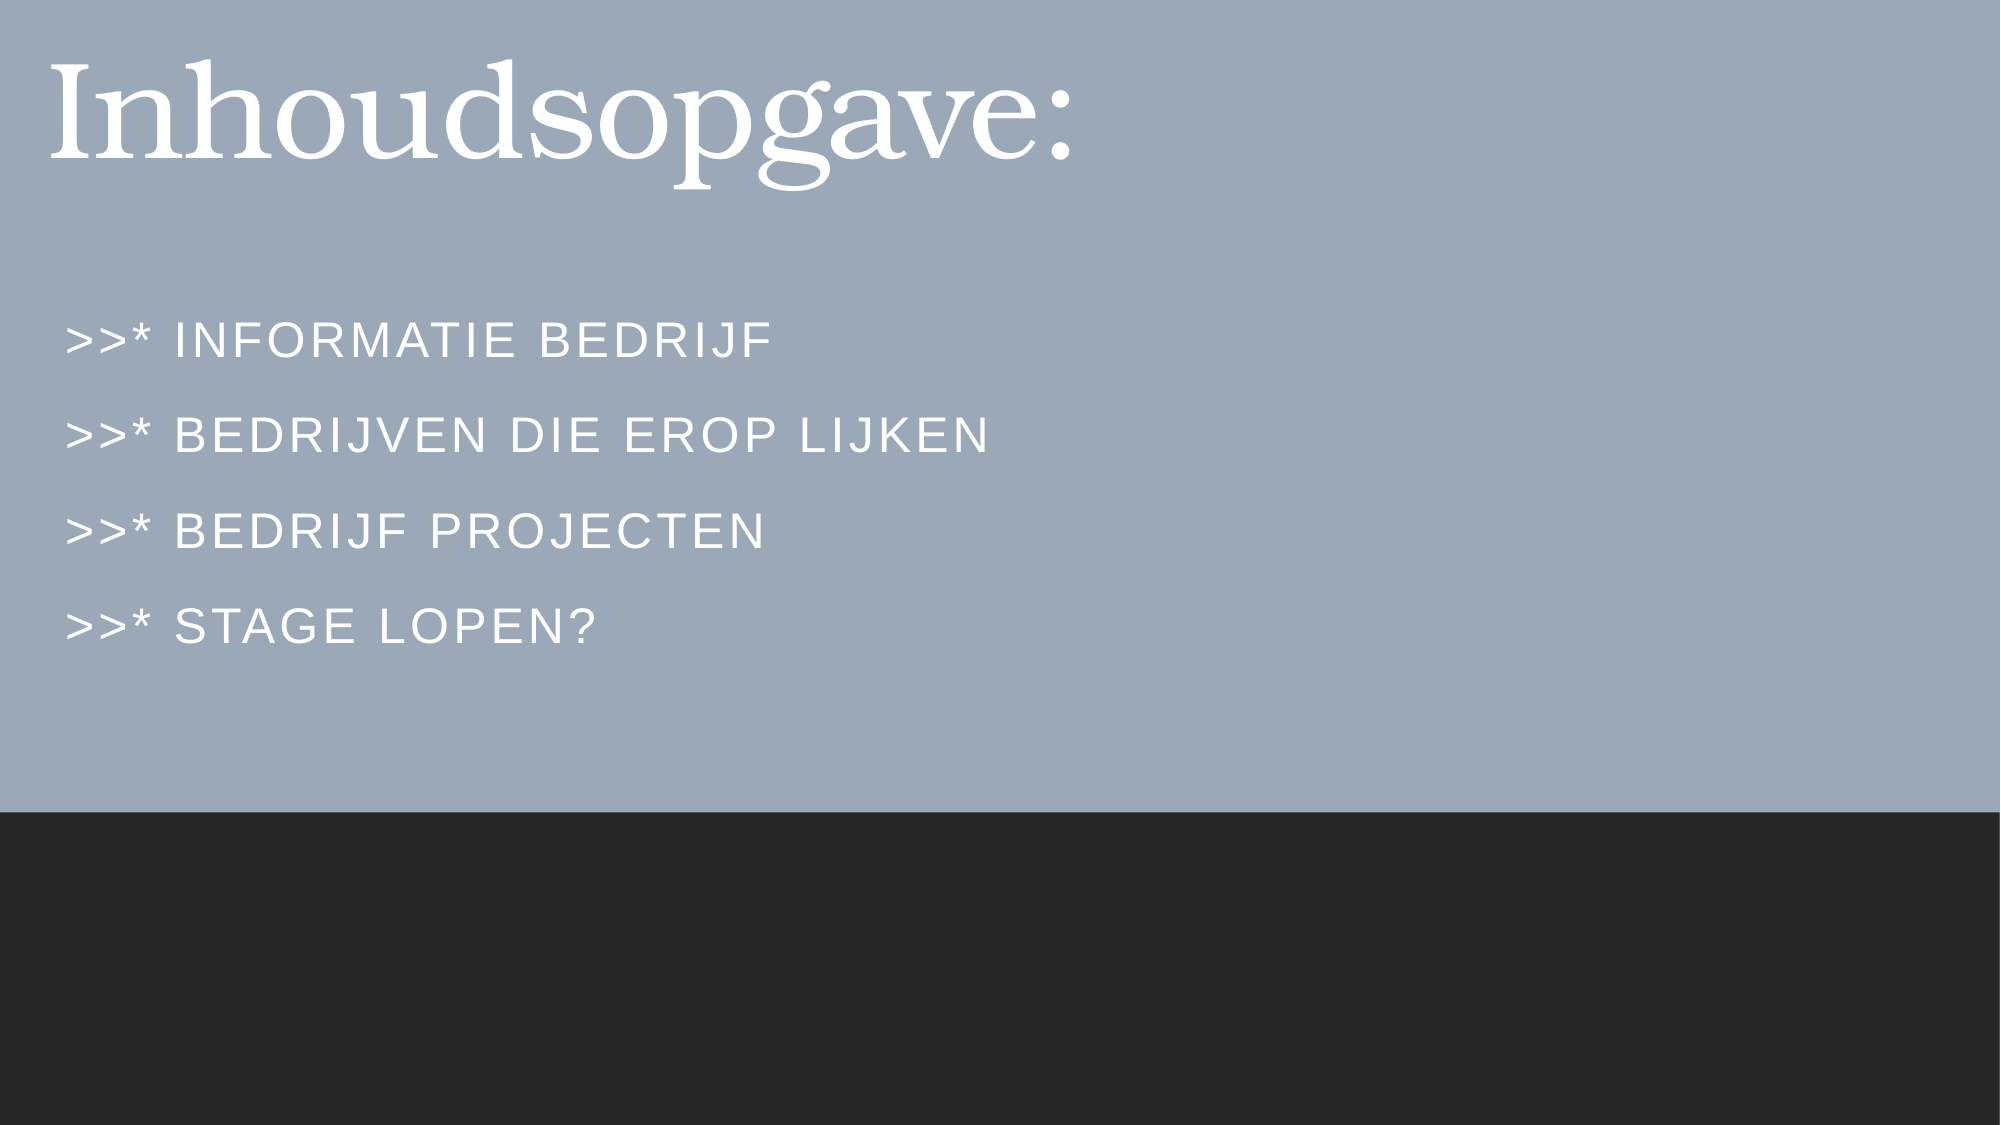

# Inhoudsopgave:

>>* INFORMATIE BEDRIJF
>>* bedrijven die erop lijken
>>* BEDRIJF projecten
>>* stage lopen?